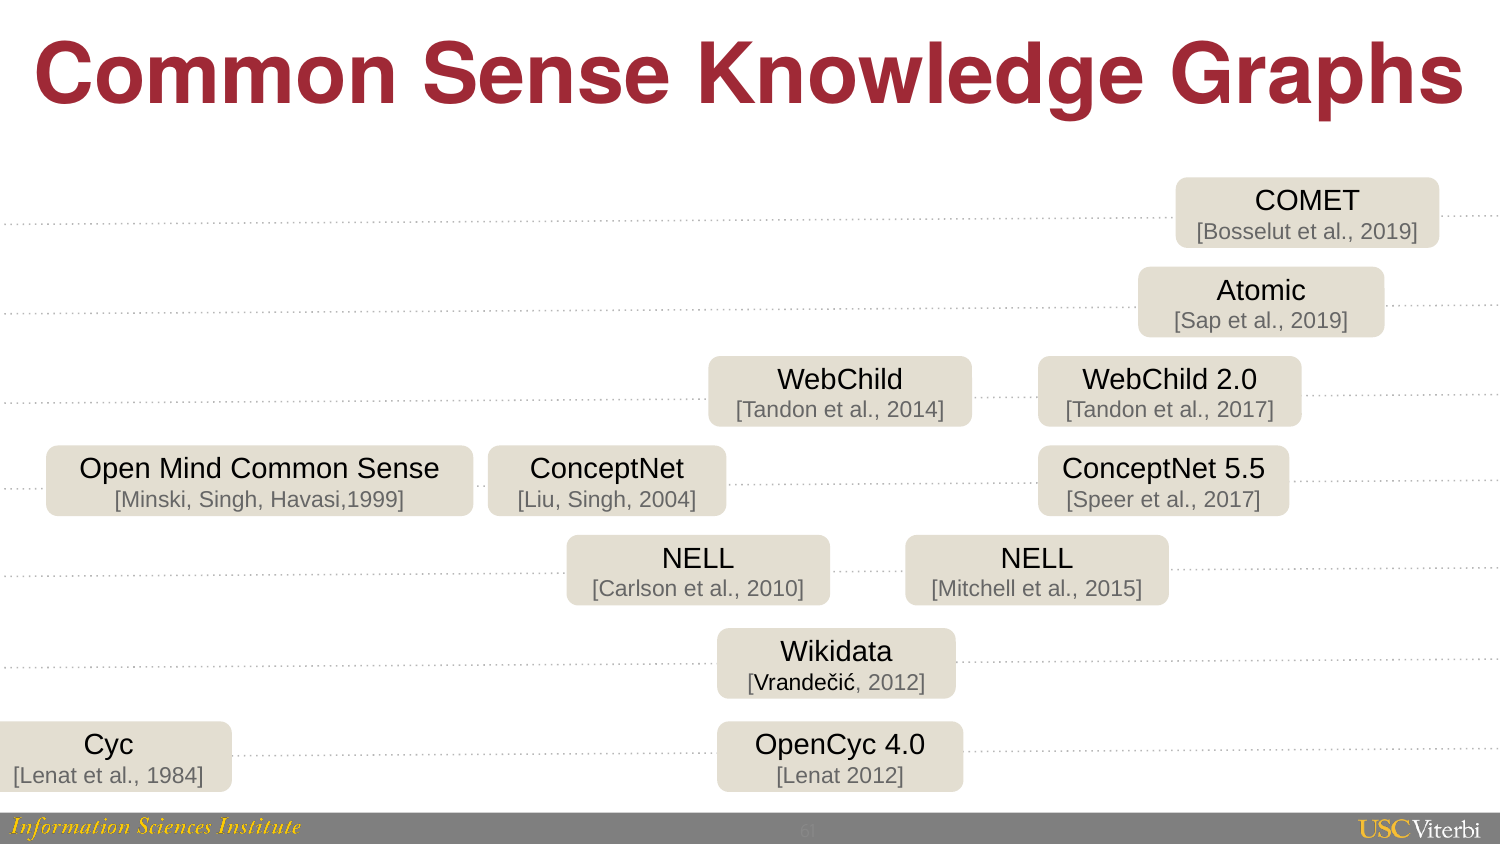

# Common Sense Knowledge Graphs
COMET
[Bosselut et al., 2019]
Atomic
[Sap et al., 2019]
WebChild
[Tandon et al., 2014]
WebChild 2.0
[Tandon et al., 2017]
Open Mind Common Sense
[Minski, Singh, Havasi,1999]
ConceptNet
[Liu, Singh, 2004]
ConceptNet 5.5
[Speer et al., 2017]
NELL
[Carlson et al., 2010]
NELL
[Mitchell et al., 2015]
Wikidata
[Vrandečić, 2012]
Cyc
[Lenat et al., 1984]
OpenCyc 4.0
[Lenat 2012]
61